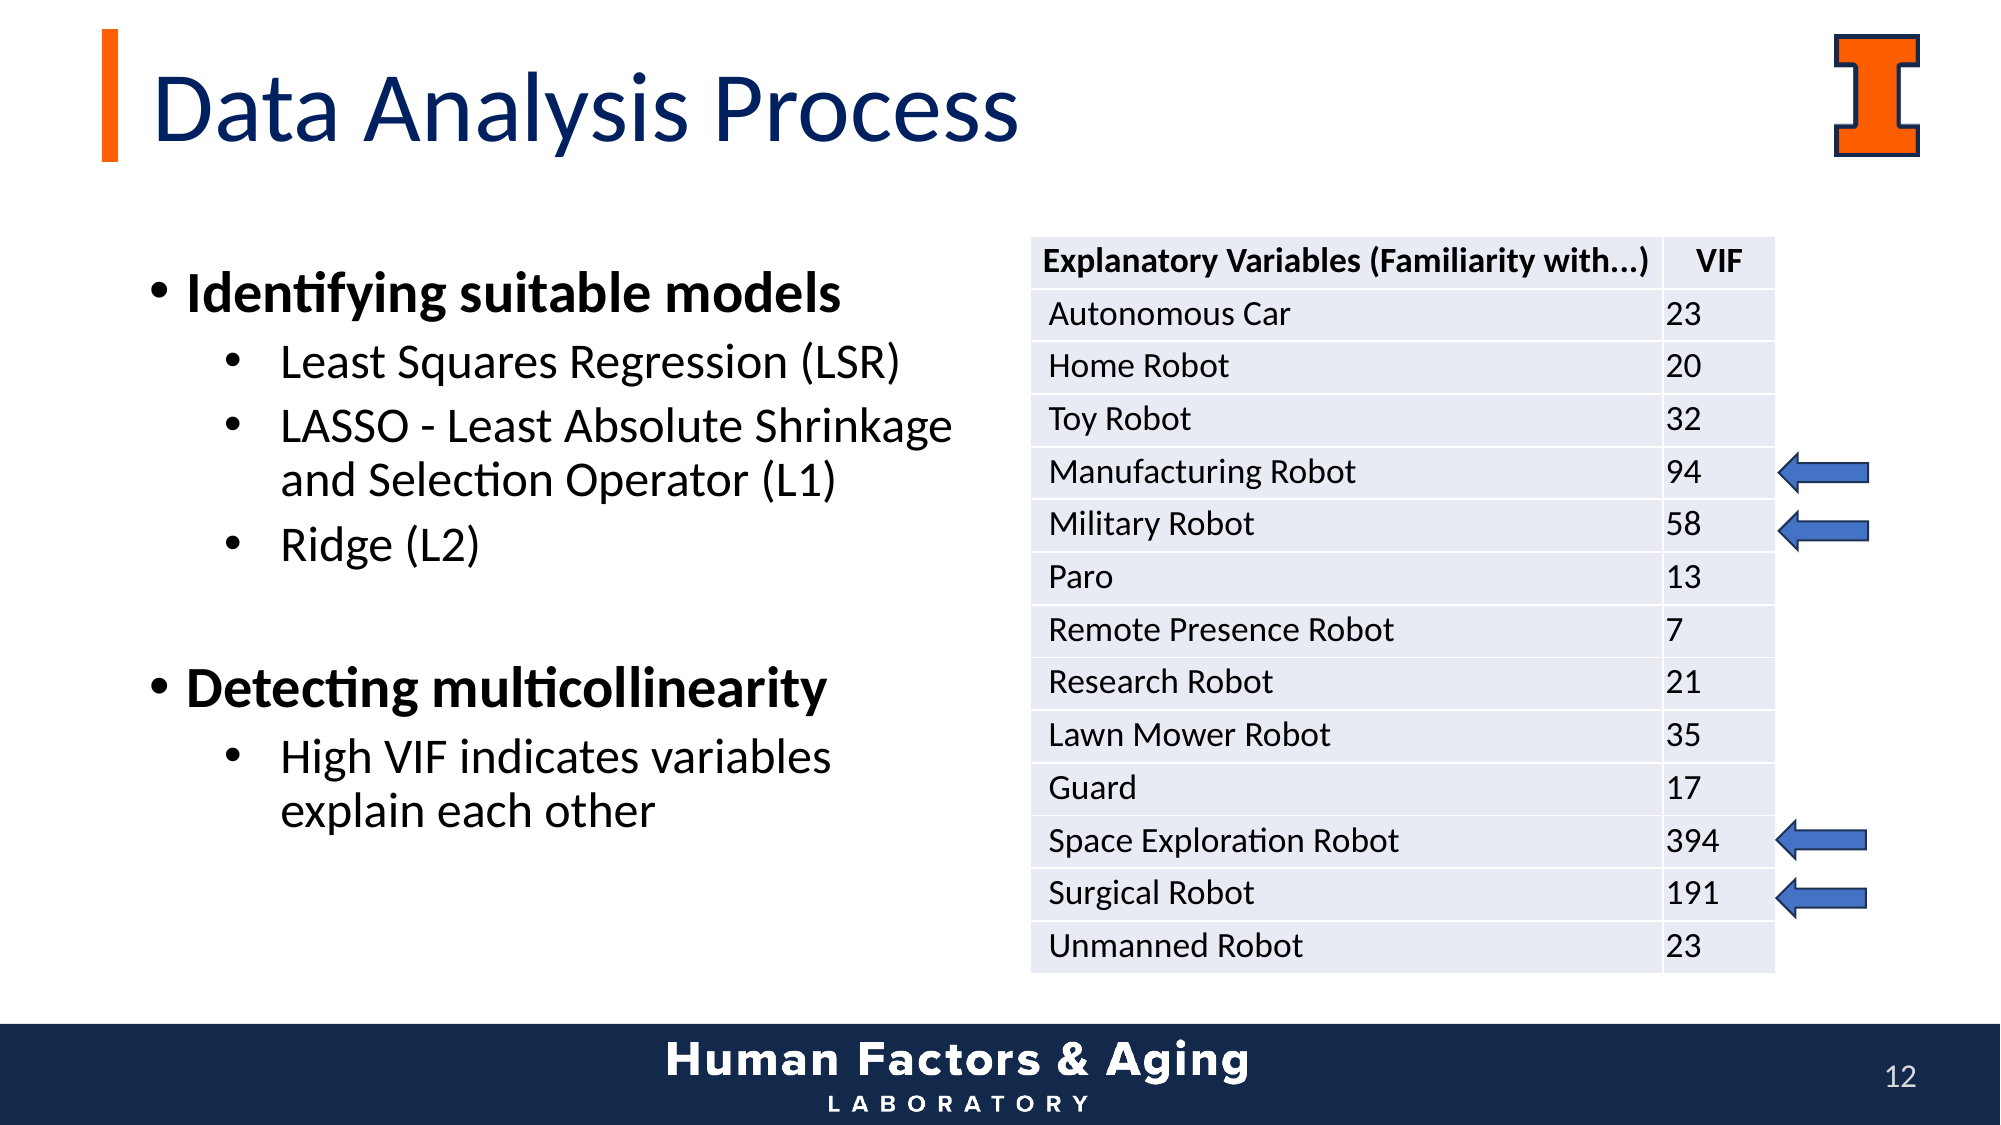

Data Analysis Process
| Explanatory Variables (Familiarity with...) | VIF |
| --- | --- |
| Autonomous Car | 23 |
| Home Robot | 20 |
| Toy Robot | 32 |
| Manufacturing Robot | 94 |
| Military Robot | 58 |
| Paro | 13 |
| Remote Presence Robot | 7 |
| Research Robot | 21 |
| Lawn Mower Robot | 35 |
| Guard | 17 |
| Space Exploration Robot | 394 |
| Surgical Robot | 191 |
| Unmanned Robot | 23 |
Identifying suitable models
Least Squares Regression (LSR)
LASSO - Least Absolute Shrinkage and Selection Operator (L1)
Ridge (L2)

Detecting multicollinearity
High VIF indicates variables explain each other

12